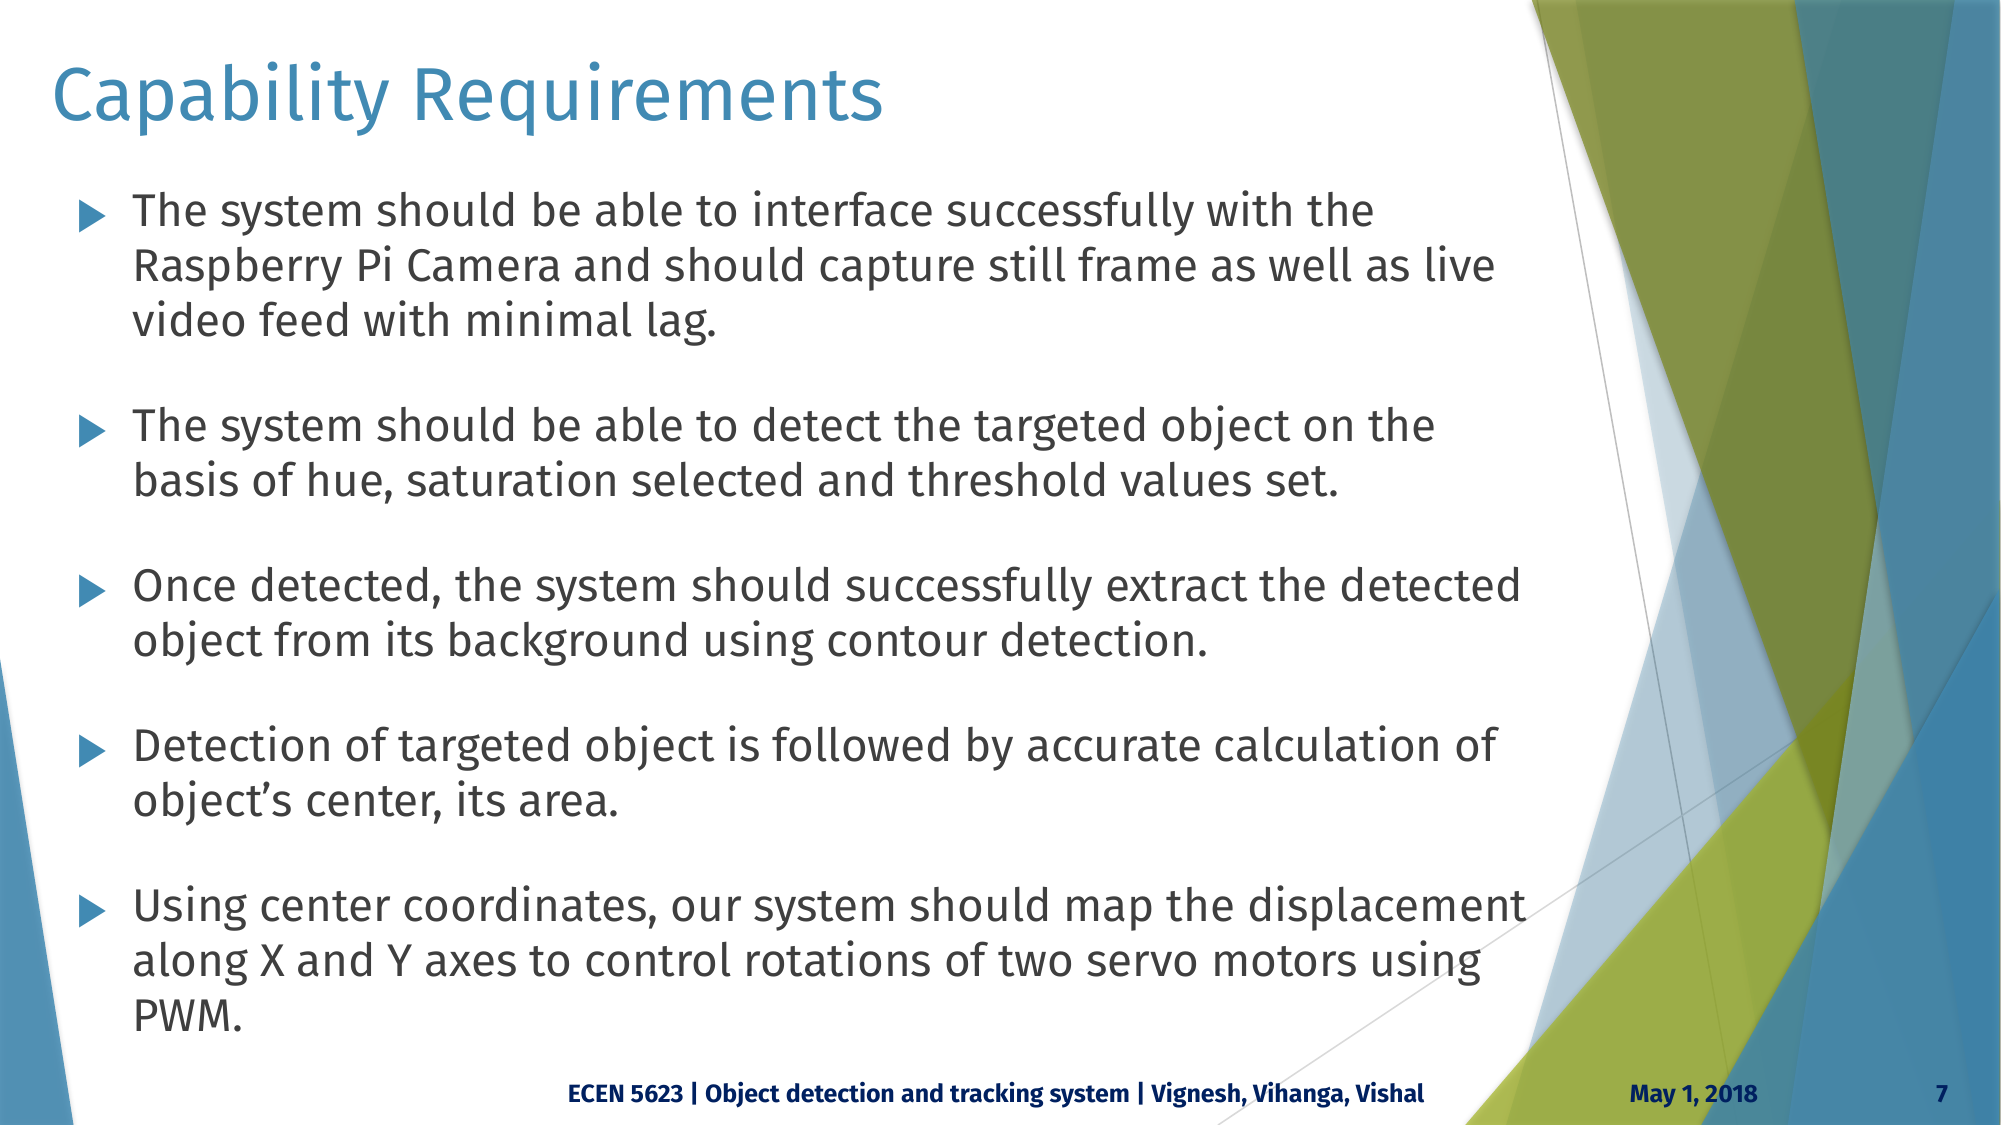

# Capability Requirements
The system should be able to interface successfully with the Raspberry Pi Camera and should capture still frame as well as live video feed with minimal lag.
The system should be able to detect the targeted object on the basis of hue, saturation selected and threshold values set.
Once detected, the system should successfully extract the detected object from its background using contour detection.
Detection of targeted object is followed by accurate calculation of object’s center, its area.
Using center coordinates, our system should map the displacement along X and Y axes to control rotations of two servo motors using PWM.

ECEN 5623 | Object detection and tracking system | Vignesh, Vihanga, Vishal
May 1, 2018
7